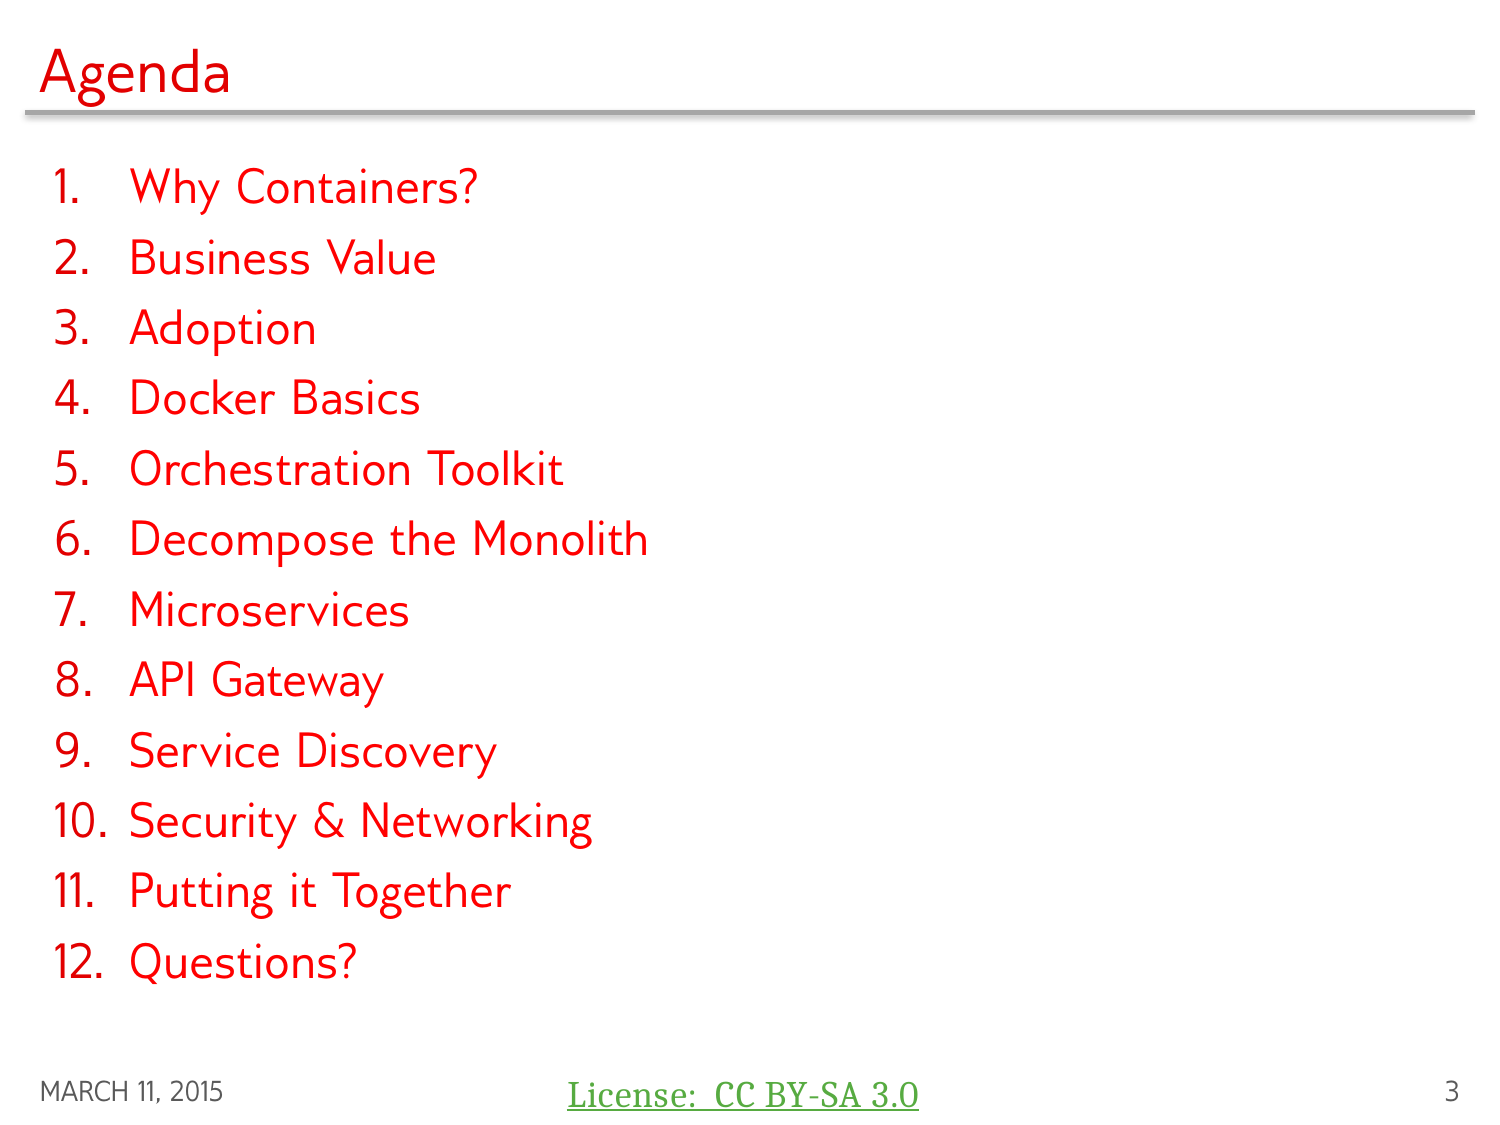

# Agenda
Why Containers?
Business Value
Adoption
Docker Basics
Orchestration Toolkit
Decompose the Monolith
Microservices
API Gateway
Service Discovery
Security & Networking
Putting it Together
Questions?
March 11, 2015
3